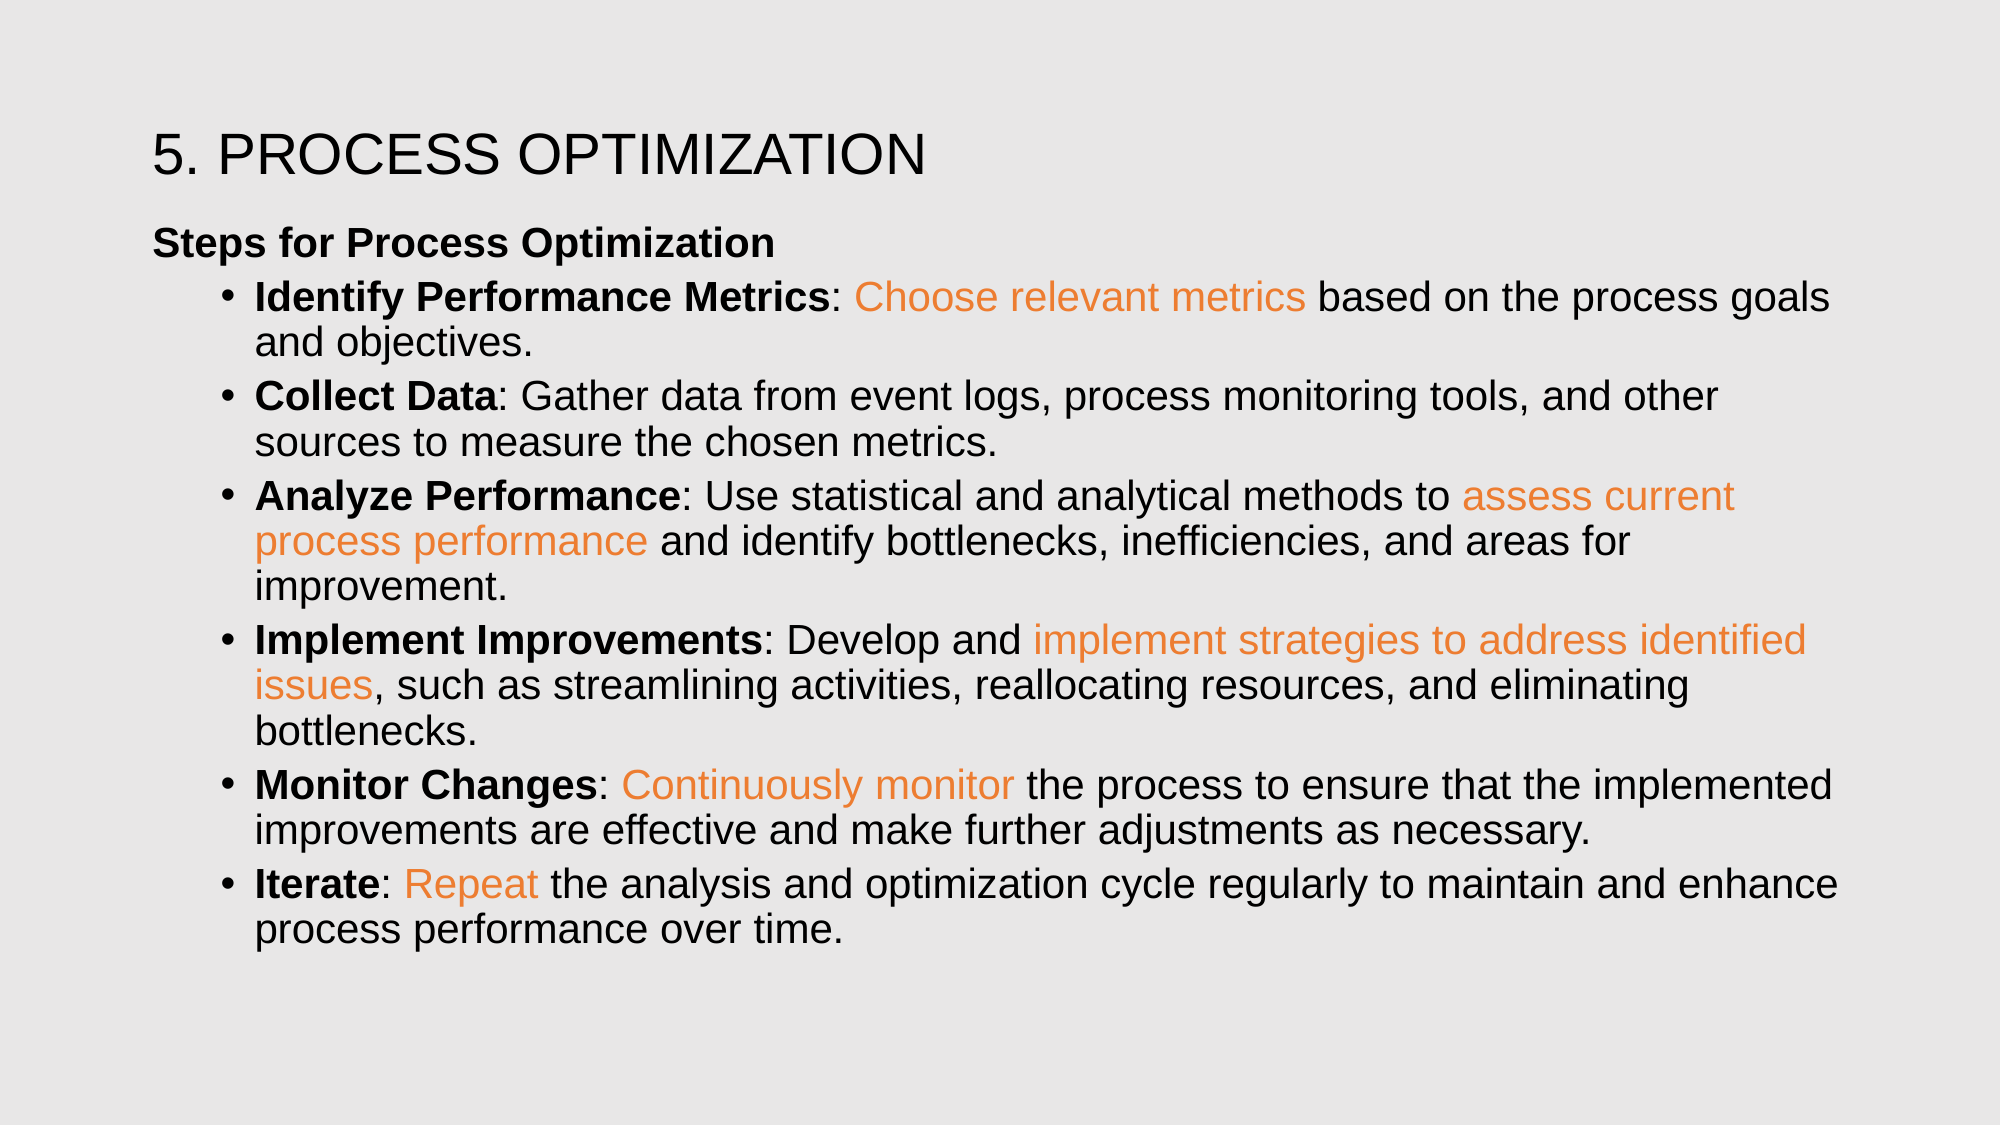

# 5. Process Optimization
Steps for Process Optimization
Identify Performance Metrics: Choose relevant metrics based on the process goals and objectives.
Collect Data: Gather data from event logs, process monitoring tools, and other sources to measure the chosen metrics.
Analyze Performance: Use statistical and analytical methods to assess current process performance and identify bottlenecks, inefficiencies, and areas for improvement.
Implement Improvements: Develop and implement strategies to address identified issues, such as streamlining activities, reallocating resources, and eliminating bottlenecks.
Monitor Changes: Continuously monitor the process to ensure that the implemented improvements are effective and make further adjustments as necessary.
Iterate: Repeat the analysis and optimization cycle regularly to maintain and enhance process performance over time.